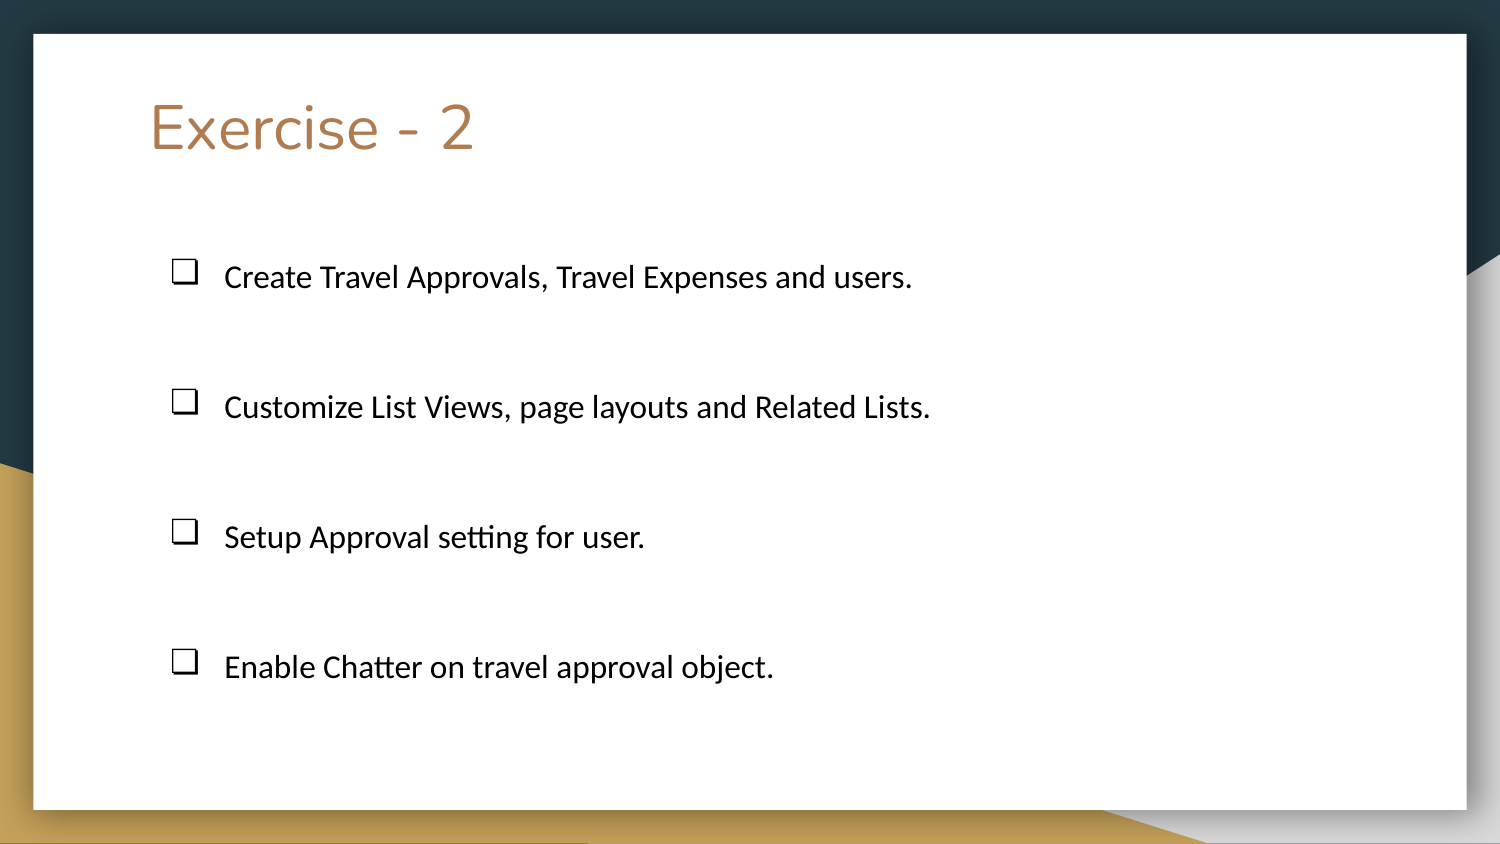

# Exercise - 2
Create Travel Approvals, Travel Expenses and users.

Customize List Views, page layouts and Related Lists.

Setup Approval setting for user.

Enable Chatter on travel approval object.